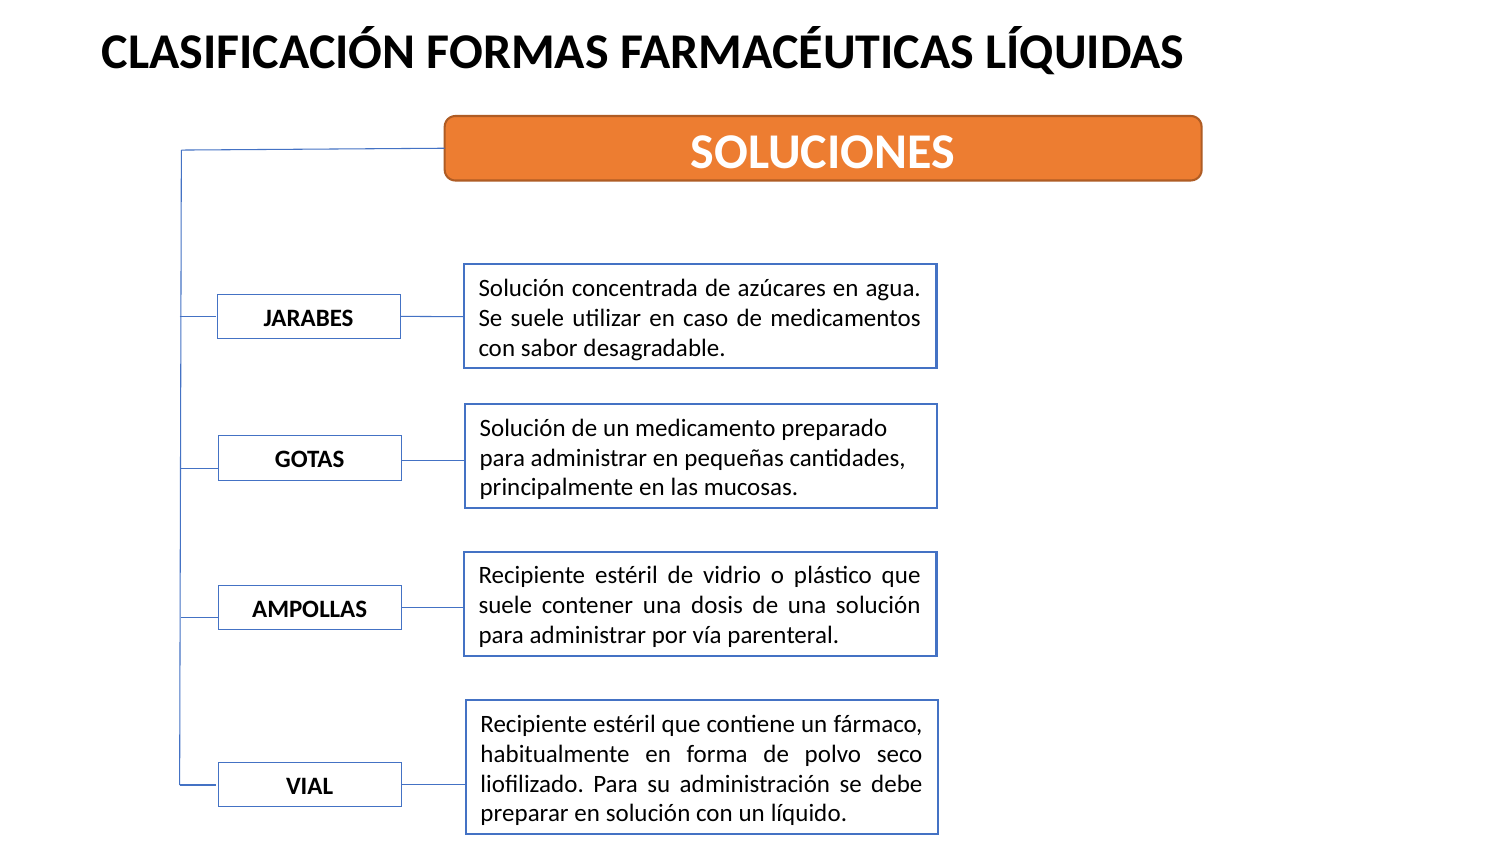

CLASIFICACIÓN FORMAS FARMACÉUTICAS LÍQUIDAS
SOLUCIONES
Solución concentrada de azúcares en agua. Se suele utilizar en caso de medicamentos con sabor desagradable.
JARABES
Solución de un medicamento preparado
para administrar en pequeñas cantidades,
principalmente en las mucosas.
GOTAS
Recipiente estéril de vidrio o plástico que suele contener una dosis de una solución para administrar por vía parenteral.
AMPOLLAS
Recipiente estéril que contiene un fármaco, habitualmente en forma de polvo seco liofilizado. Para su administración se debe preparar en solución con un líquido.
VIAL